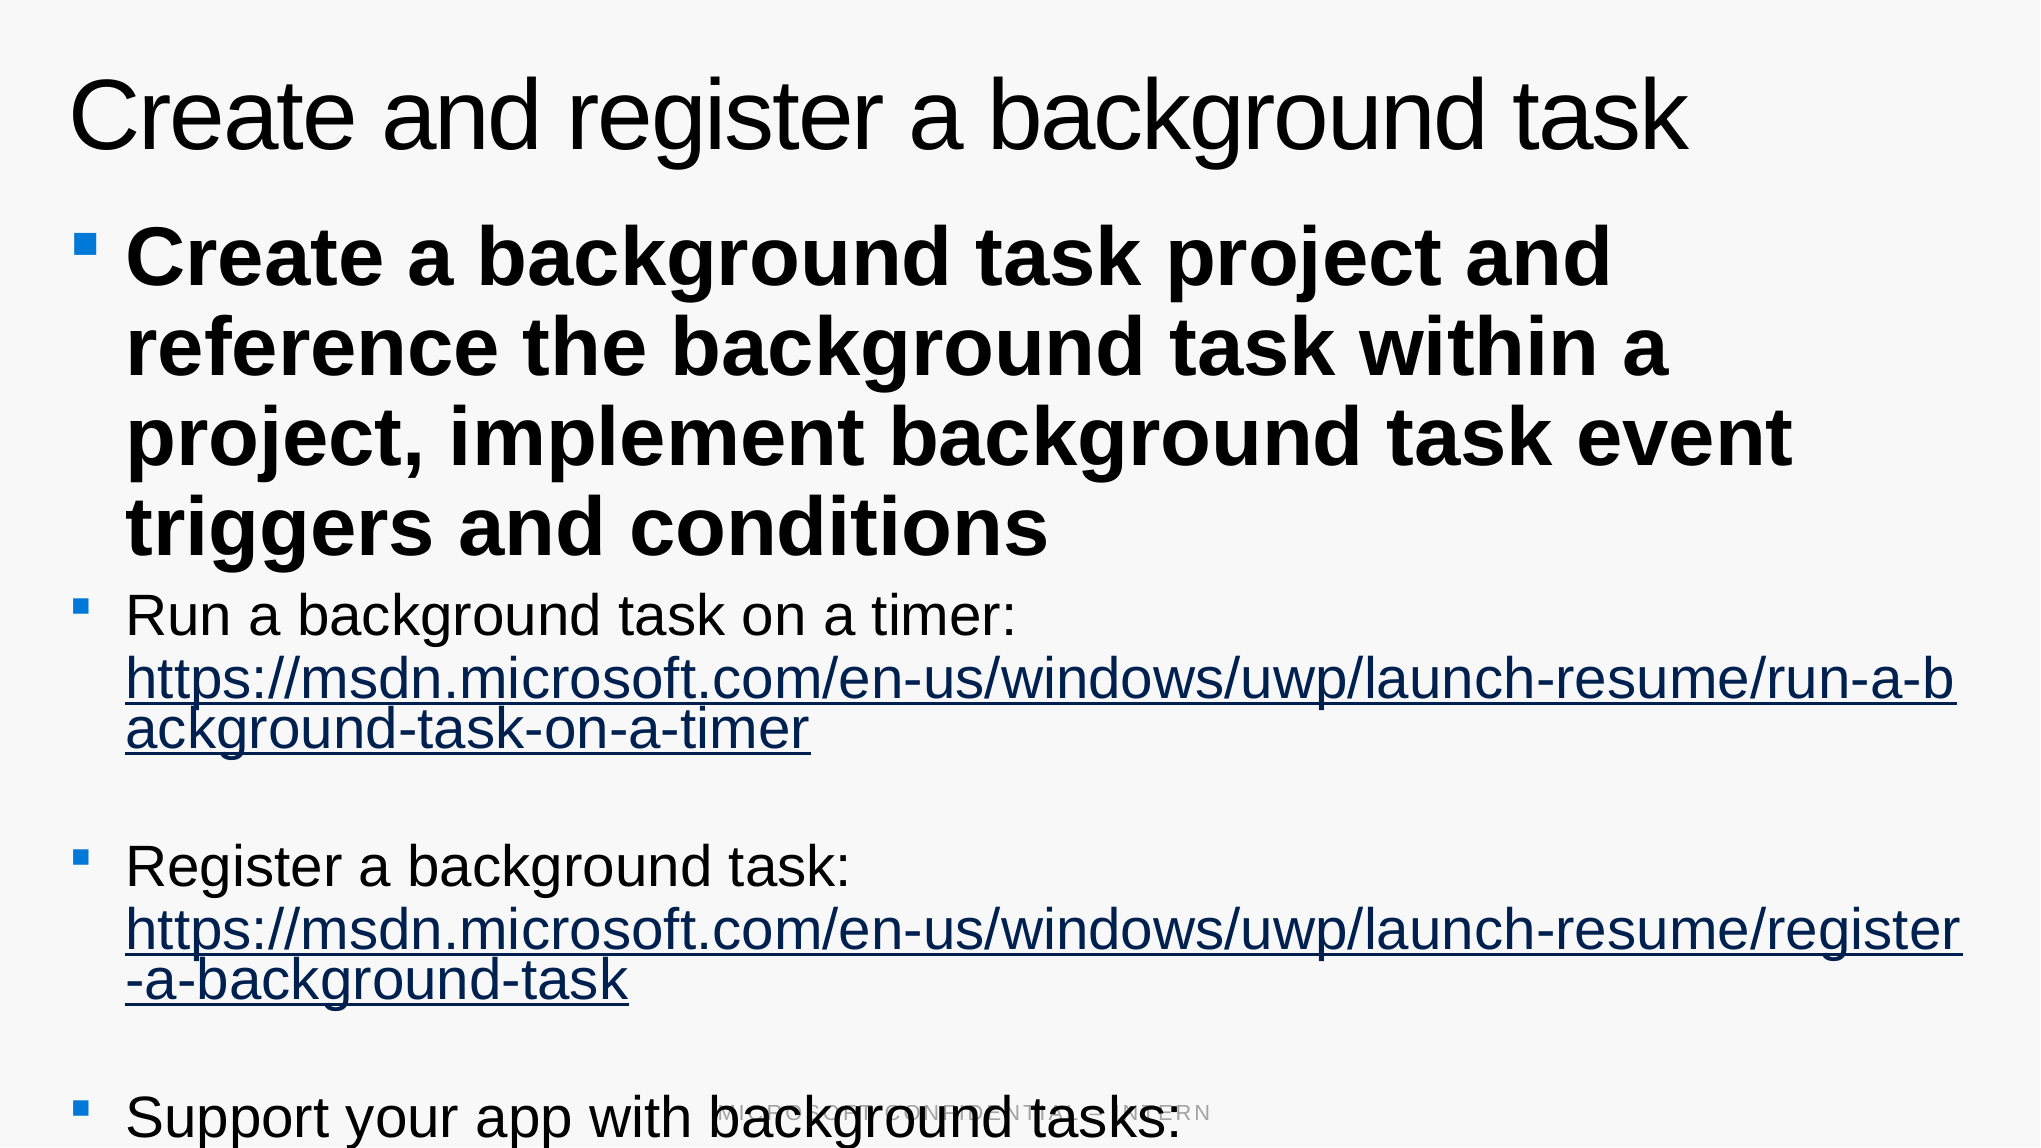

# Create and register a background task
Create a background task project and reference the background task within a project, implement background task event triggers and conditions
Run a background task on a timer: https://msdn.microsoft.com/en-us/windows/uwp/launch-resume/run-a-background-task-on-a-timer
Register a background task: https://msdn.microsoft.com/en-us/windows/uwp/launch-resume/register-a-background-task
Support your app with background tasks: https://msdn.microsoft.com/en-us/windows/uwp/launch-resume/support-your-app-with-background-tasks
Background task sample: https://github.com/Microsoft/Windows-universal-samples/tree/master/Samples/BackgroundTask